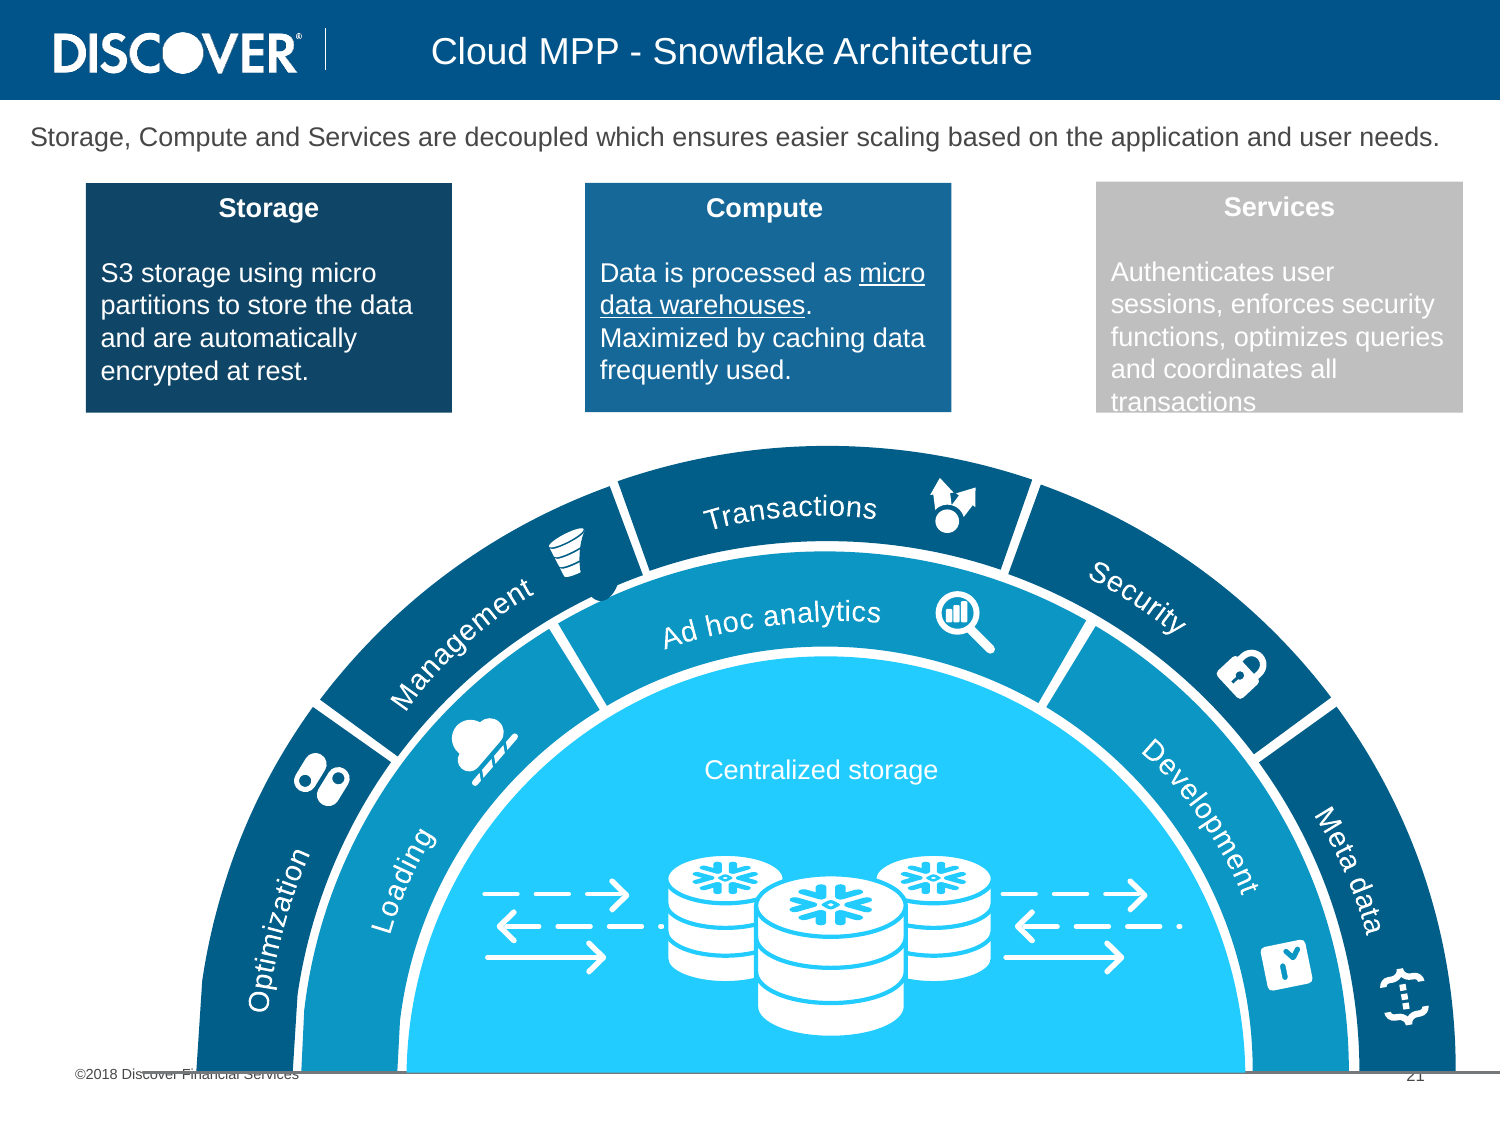

Cloud MPP - Snowflake Architecture
# Storage, Compute and Services are decoupled which ensures easier scaling based on the application and user needs.
Services

Authenticates user sessions, enforces security functions, optimizes queries and coordinates all transactions
Storage

S3 storage using micro partitions to store the data and are automatically encrypted at rest.
Compute

Data is processed as micro data warehouses. Maximized by caching data frequently used.

Management
Transactions

Security
Ad hoc analytics

Centralized storage

Development
Meta data
Loading
Optimization

©2018 Discover Financial Services
21